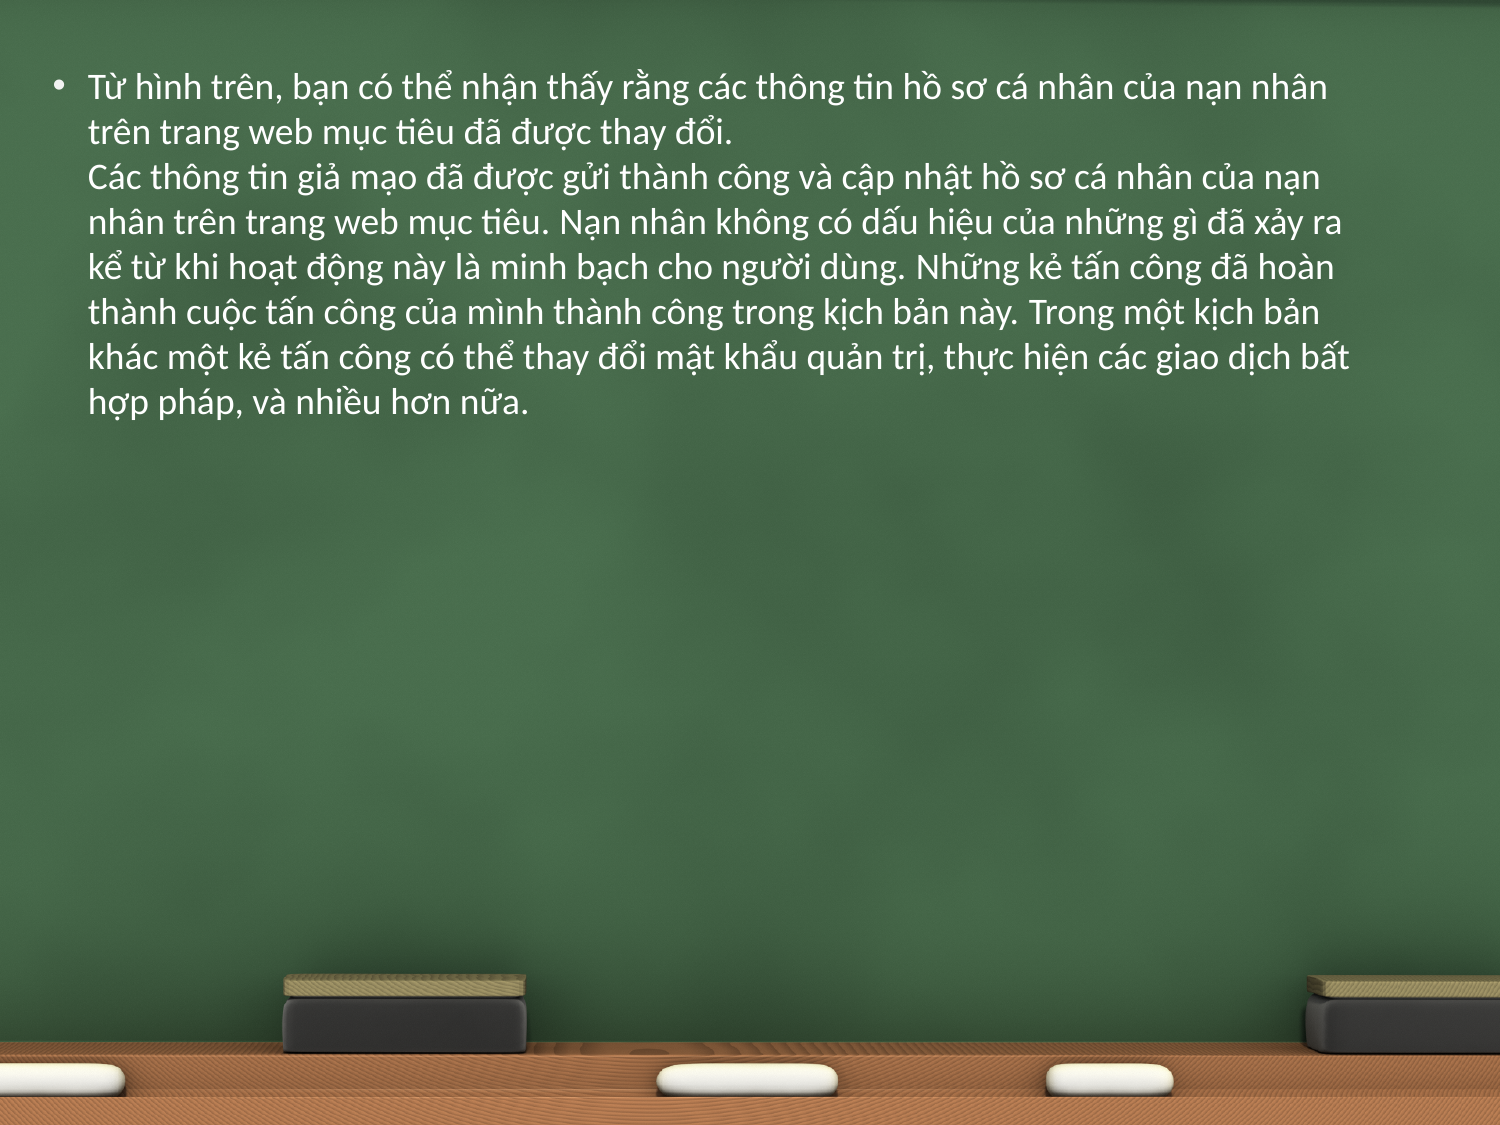

# Từ hình trên, bạn có thể nhận thấy rằng các thông tin hồ sơ cá nhân của nạn nhân trên trang web mục tiêu đã được thay đổi. Các thông tin giả mạo đã được gửi thành công và cập nhật hồ sơ cá nhân của nạn nhân trên trang web mục tiêu. Nạn nhân không có dấu hiệu của những gì đã xảy ra kể từ khi hoạt động này là minh bạch cho người dùng. Những kẻ tấn công đã hoàn thành cuộc tấn công của mình thành công trong kịch bản này. Trong một kịch bản khác một kẻ tấn công có thể thay đổi mật khẩu quản trị, thực hiện các giao dịch bất hợp pháp, và nhiều hơn nữa.